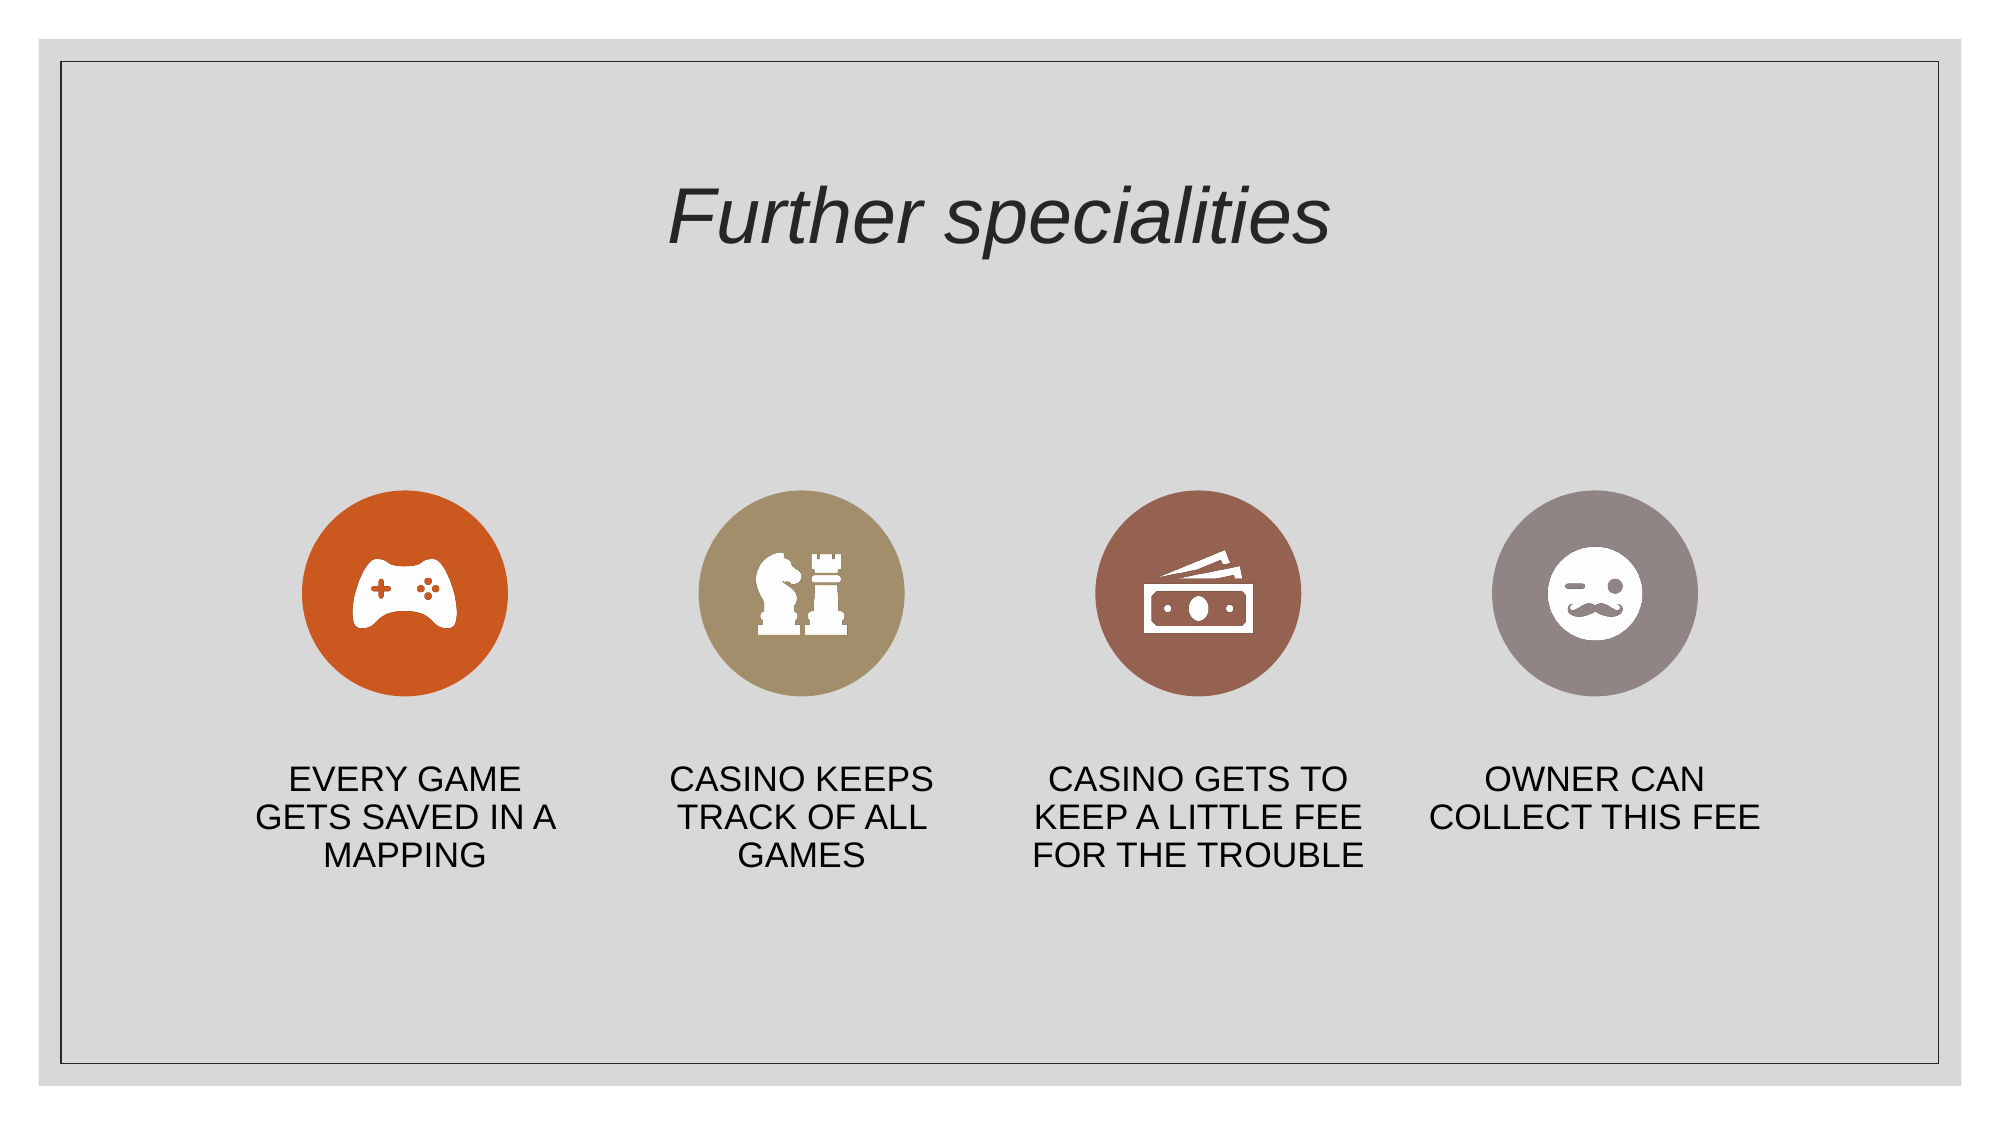

# Further specialities
Every game gets saved in a mapping
Casino keeps track of all games
Casino gets to keep a little fee for the trouble
Owner can collect this fee